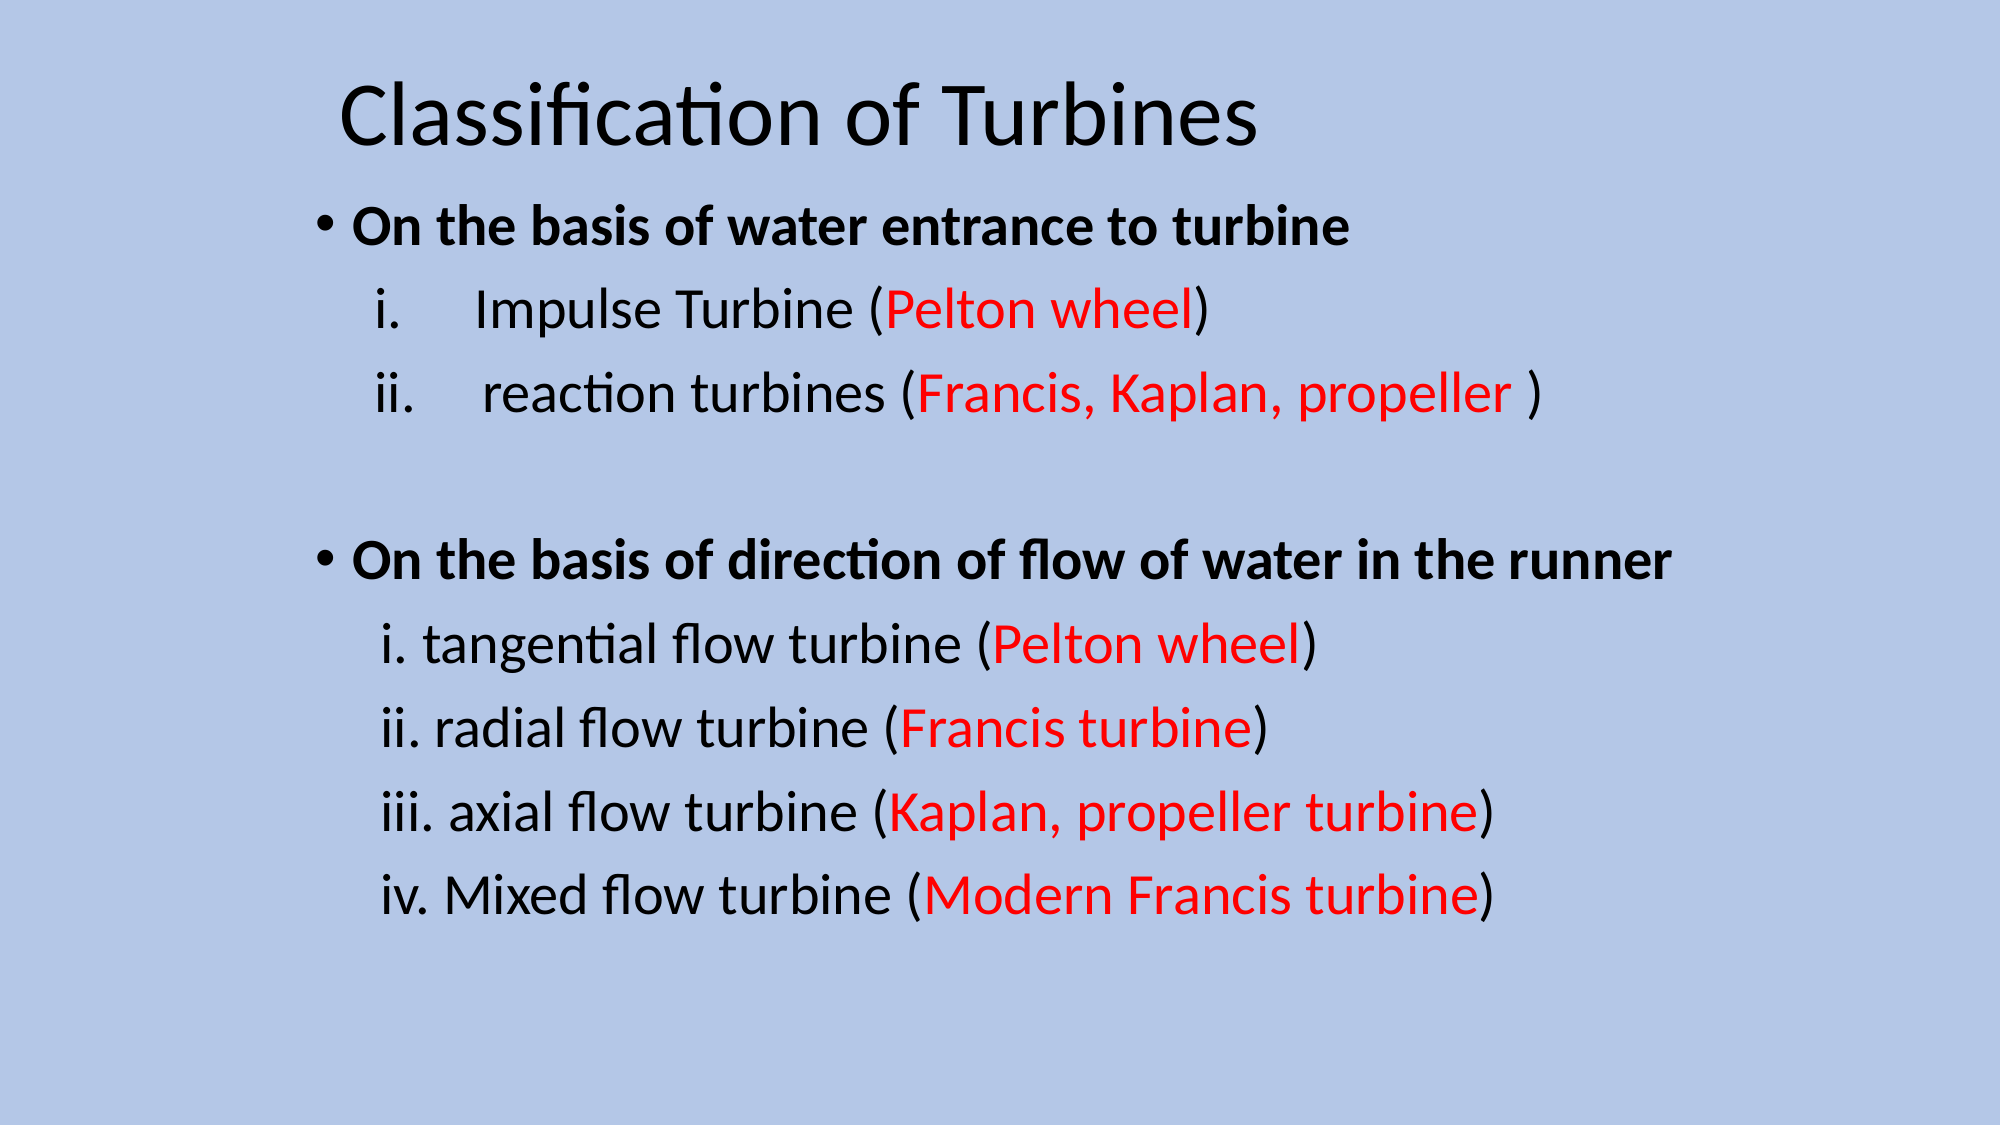

# Classification of Turbines
On the basis of water entrance to turbine
     Impulse Turbine (Pelton wheel)
     reaction turbines (Francis, Kaplan, propeller )

On the basis of direction of flow of water in the runner
 tangential flow turbine (Pelton wheel)
 radial flow turbine (Francis turbine)
 axial flow turbine (Kaplan, propeller turbine)
 Mixed flow turbine (Modern Francis turbine)